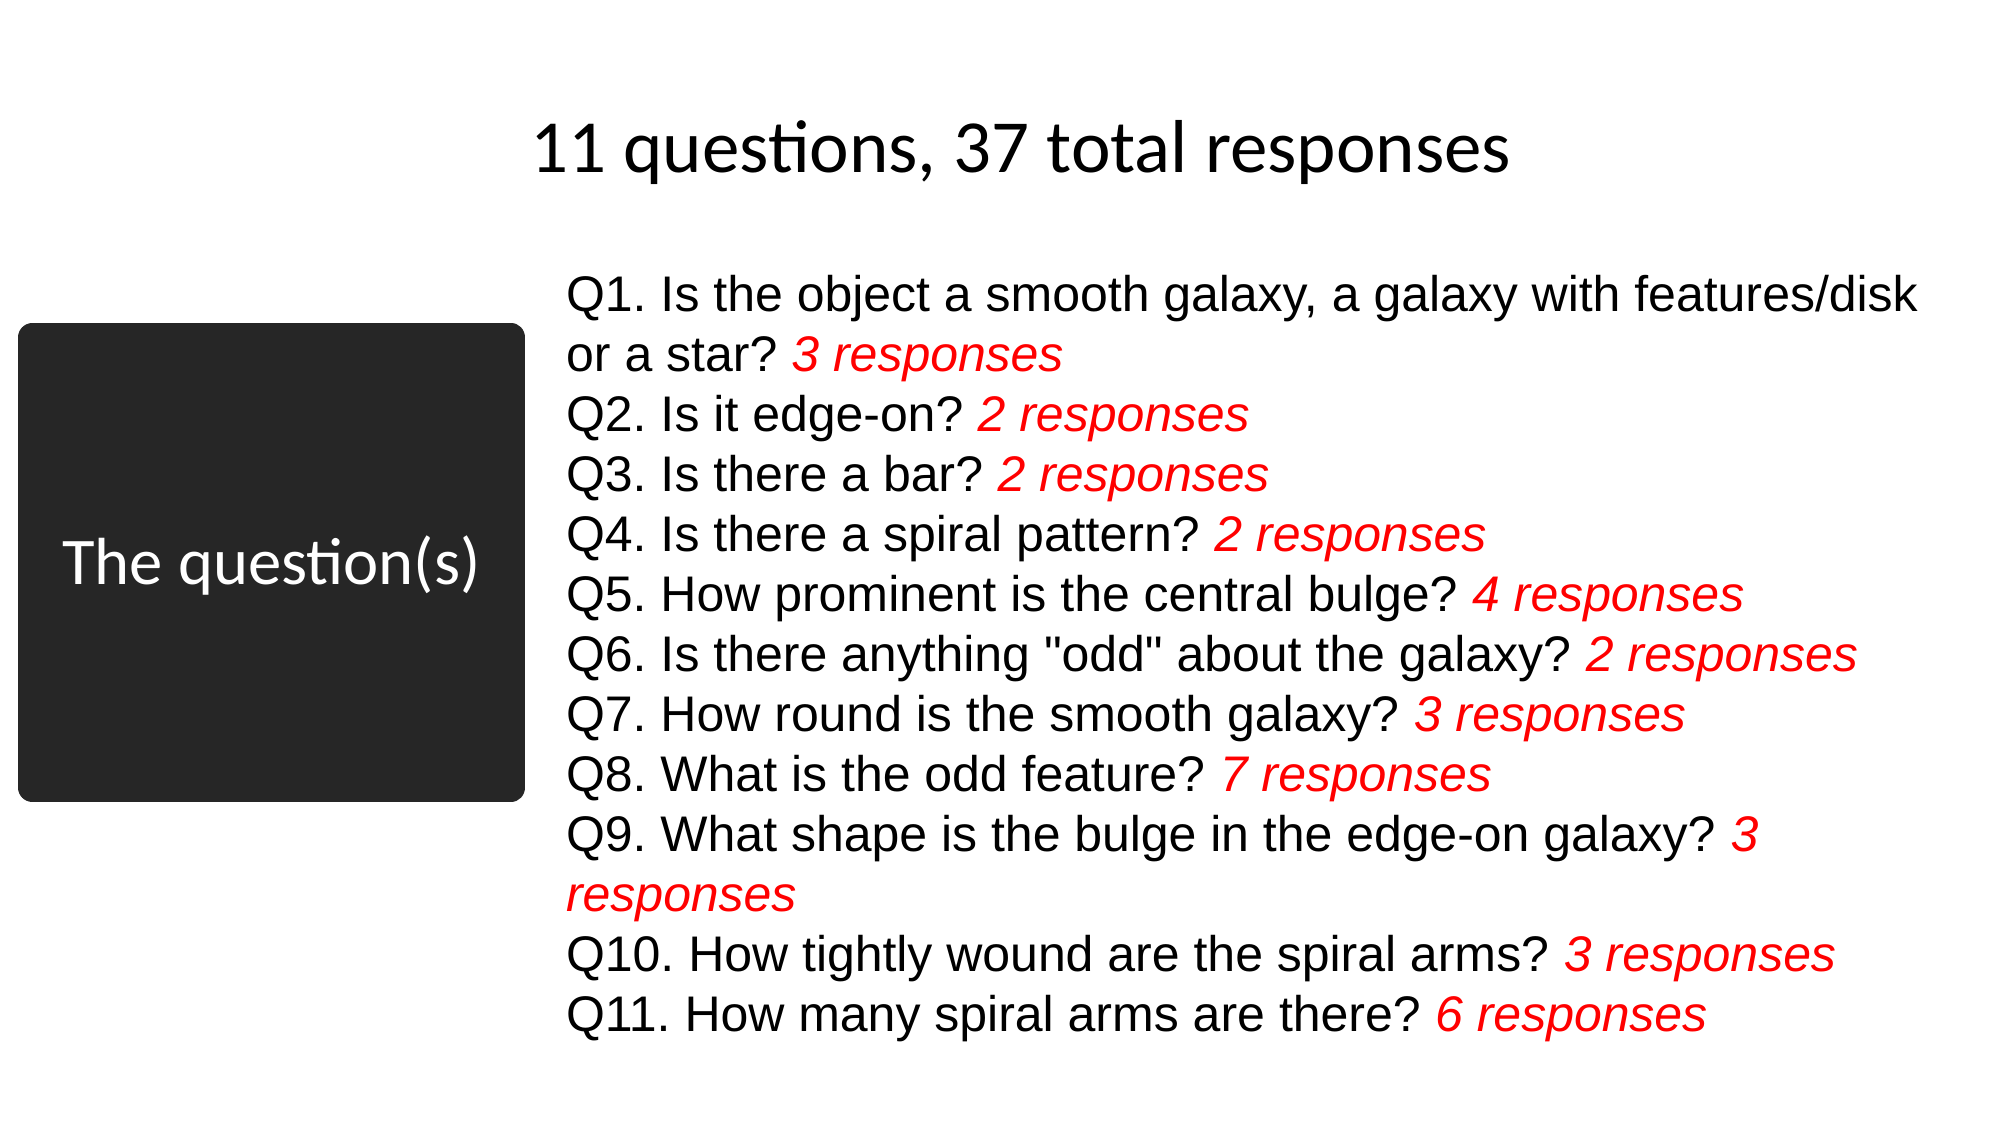

11 questions, 37 total responses
Q1. Is the object a smooth galaxy, a galaxy with features/disk or a star? 3 responses
Q2. Is it edge-on? 2 responses
Q3. Is there a bar? 2 responses
Q4. Is there a spiral pattern? 2 responses
Q5. How prominent is the central bulge? 4 responses
Q6. Is there anything "odd" about the galaxy? 2 responses
Q7. How round is the smooth galaxy? 3 responses
Q8. What is the odd feature? 7 responses
Q9. What shape is the bulge in the edge-on galaxy? 3 responses
Q10. How tightly wound are the spiral arms? 3 responses
Q11. How many spiral arms are there? 6 responses
# The question(s)